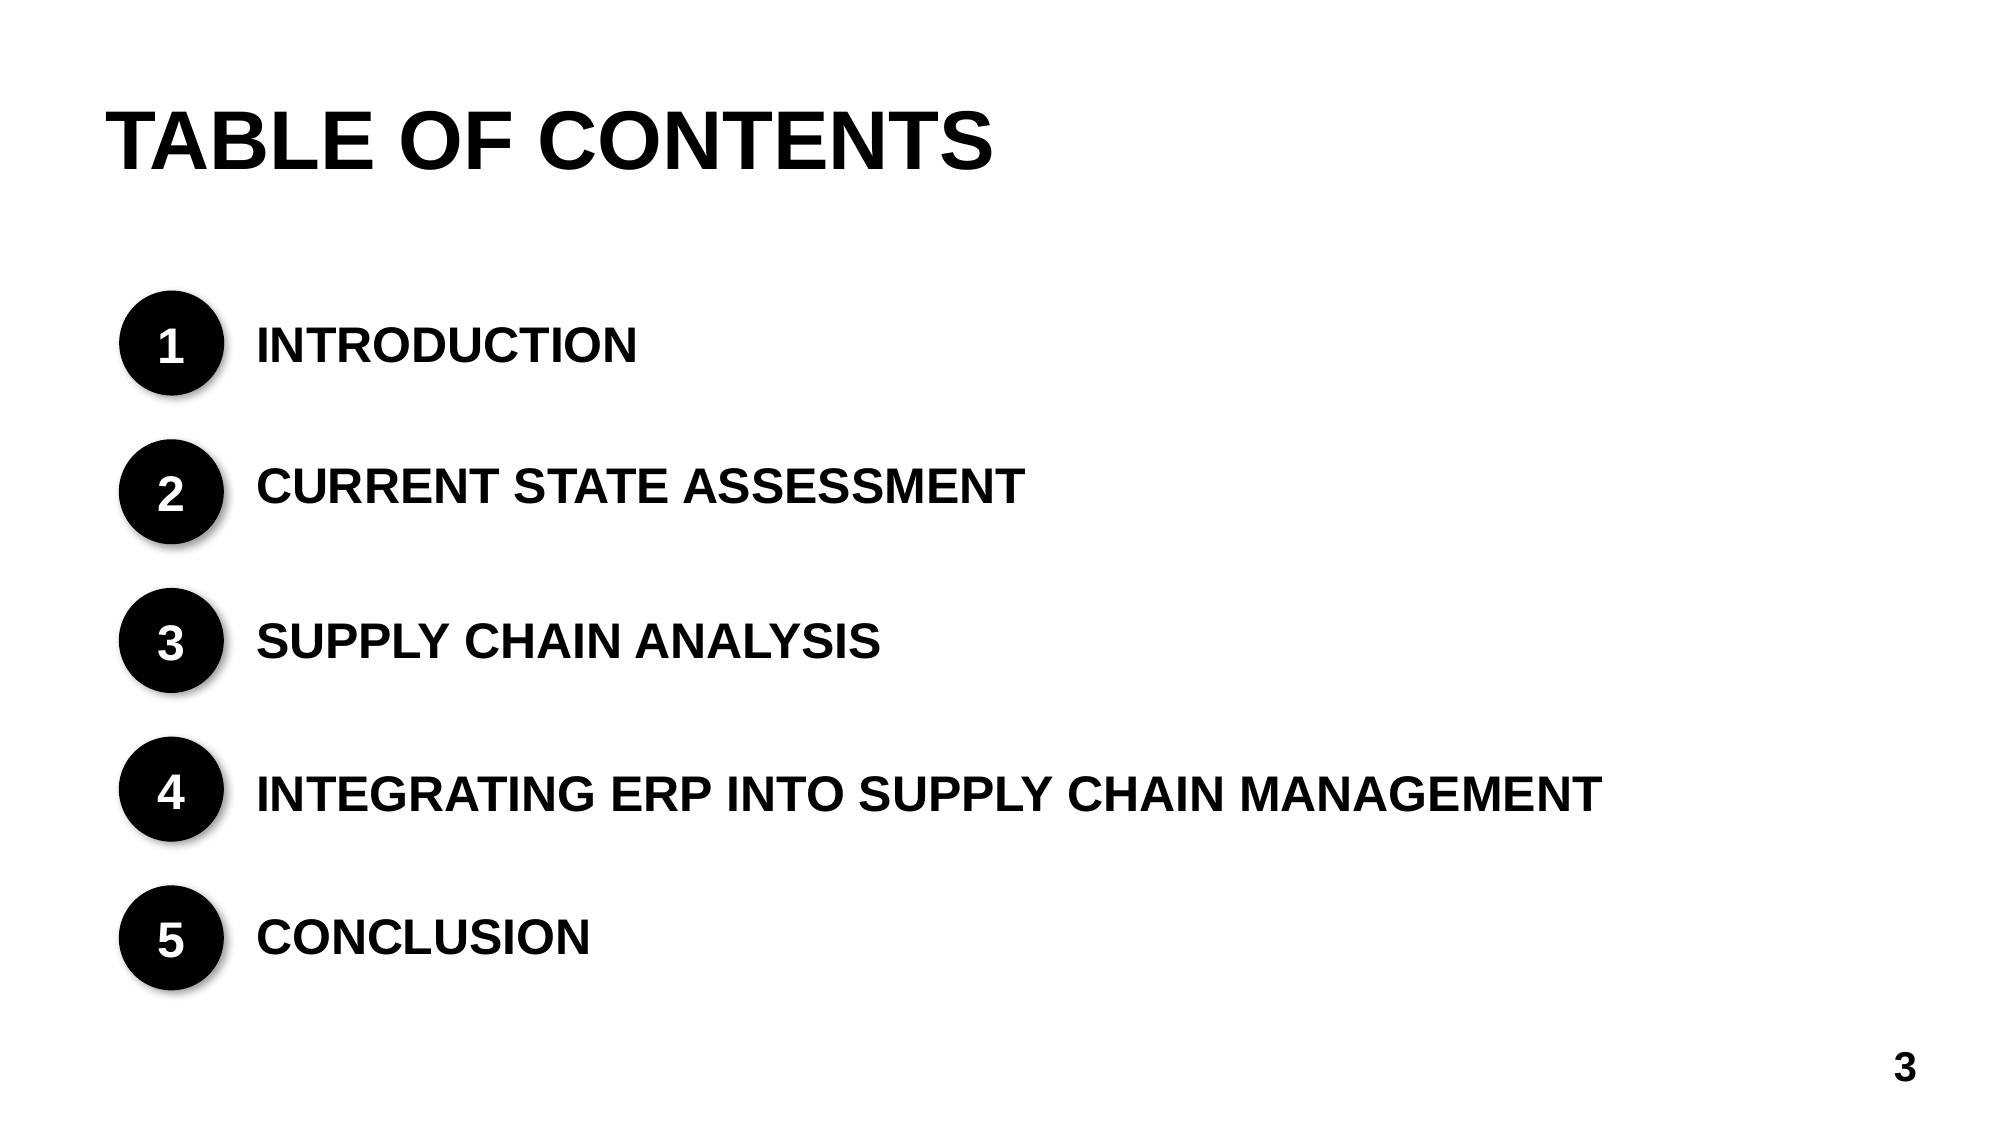

TABLE OF CONTENTS
1
INTRODUCTION
2
CURRENT STATE ASSESSMENT
3
SUPPLY CHAIN ANALYSIS
4
INTEGRATING ERP INTO SUPPLY CHAIN MANAGEMENT
5
CONCLUSION
3